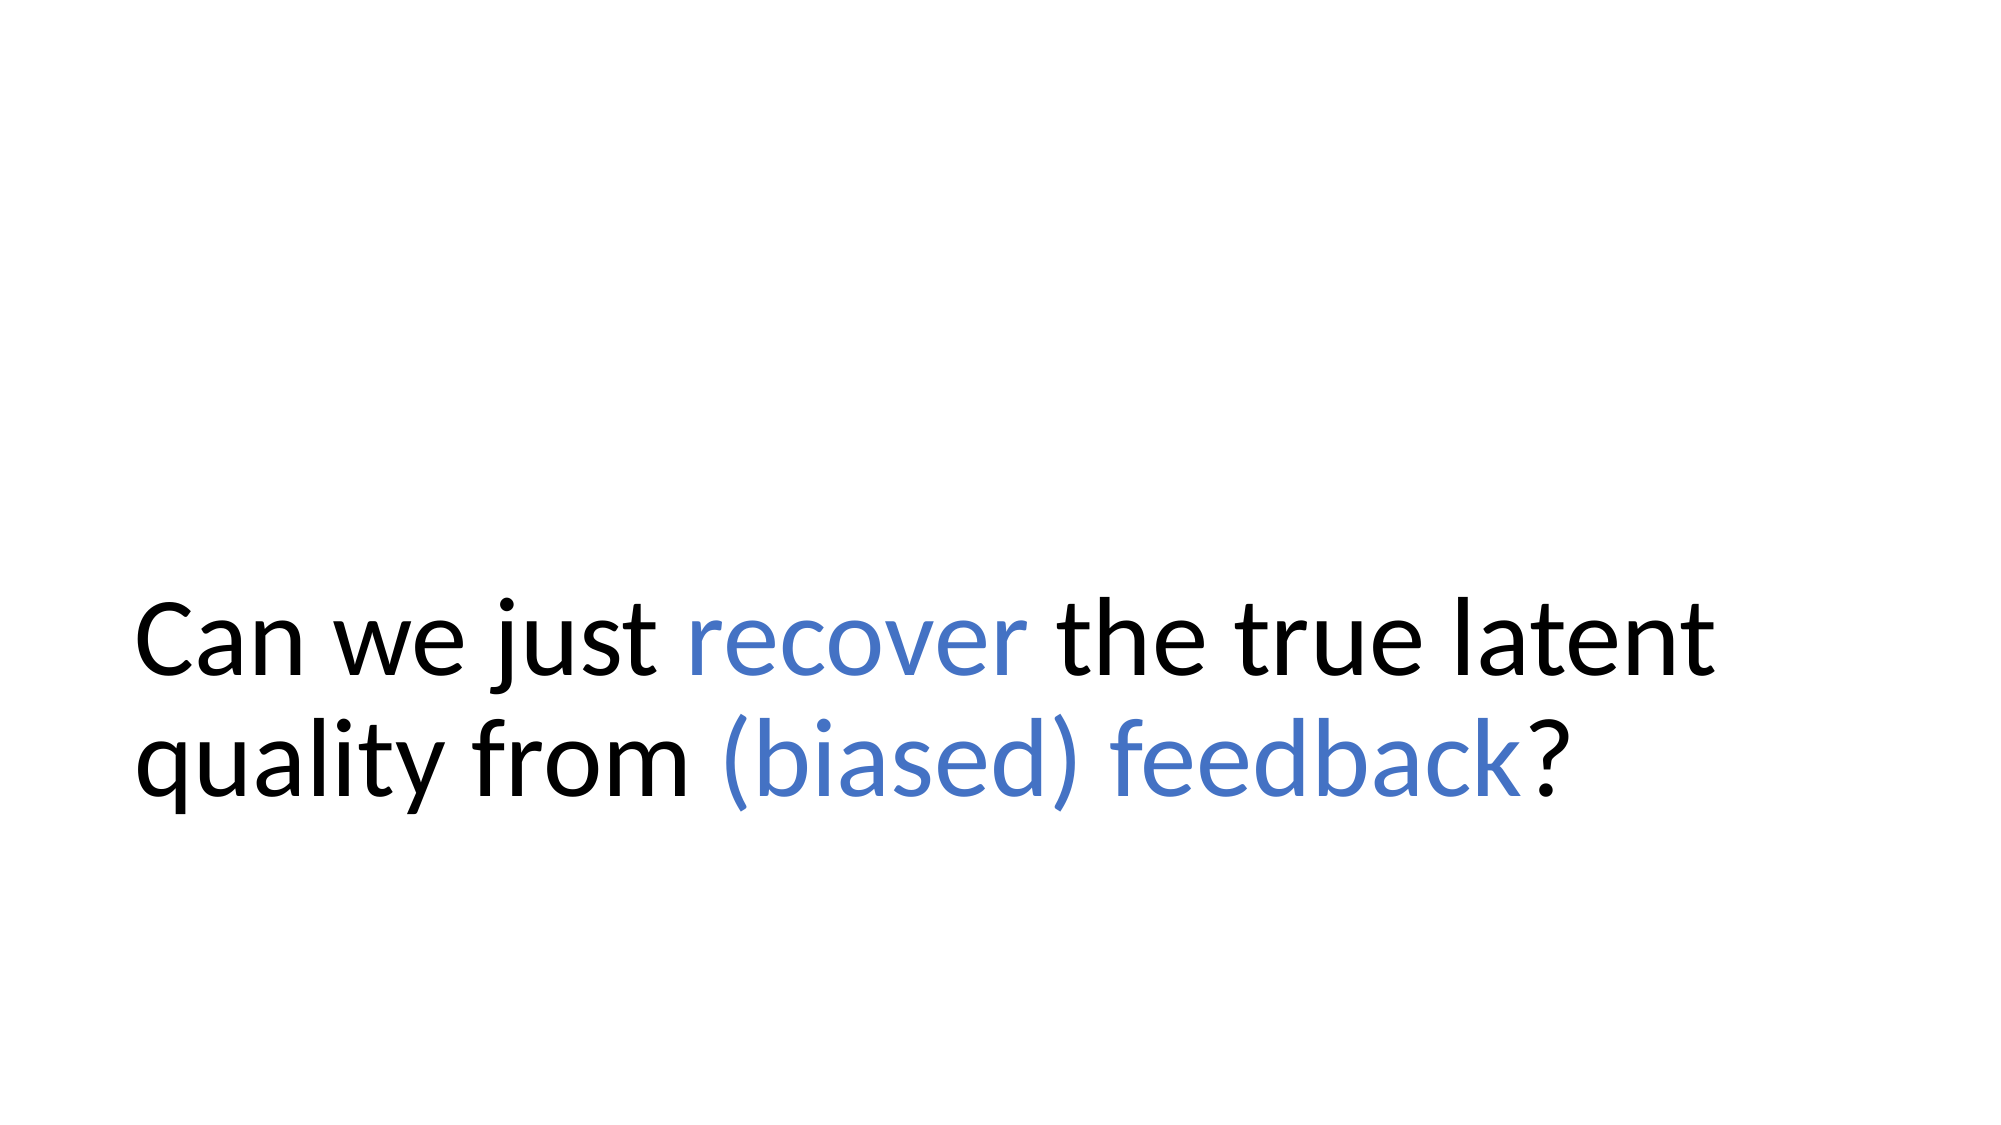

# Can we just recover the true latent quality from (biased) feedback?